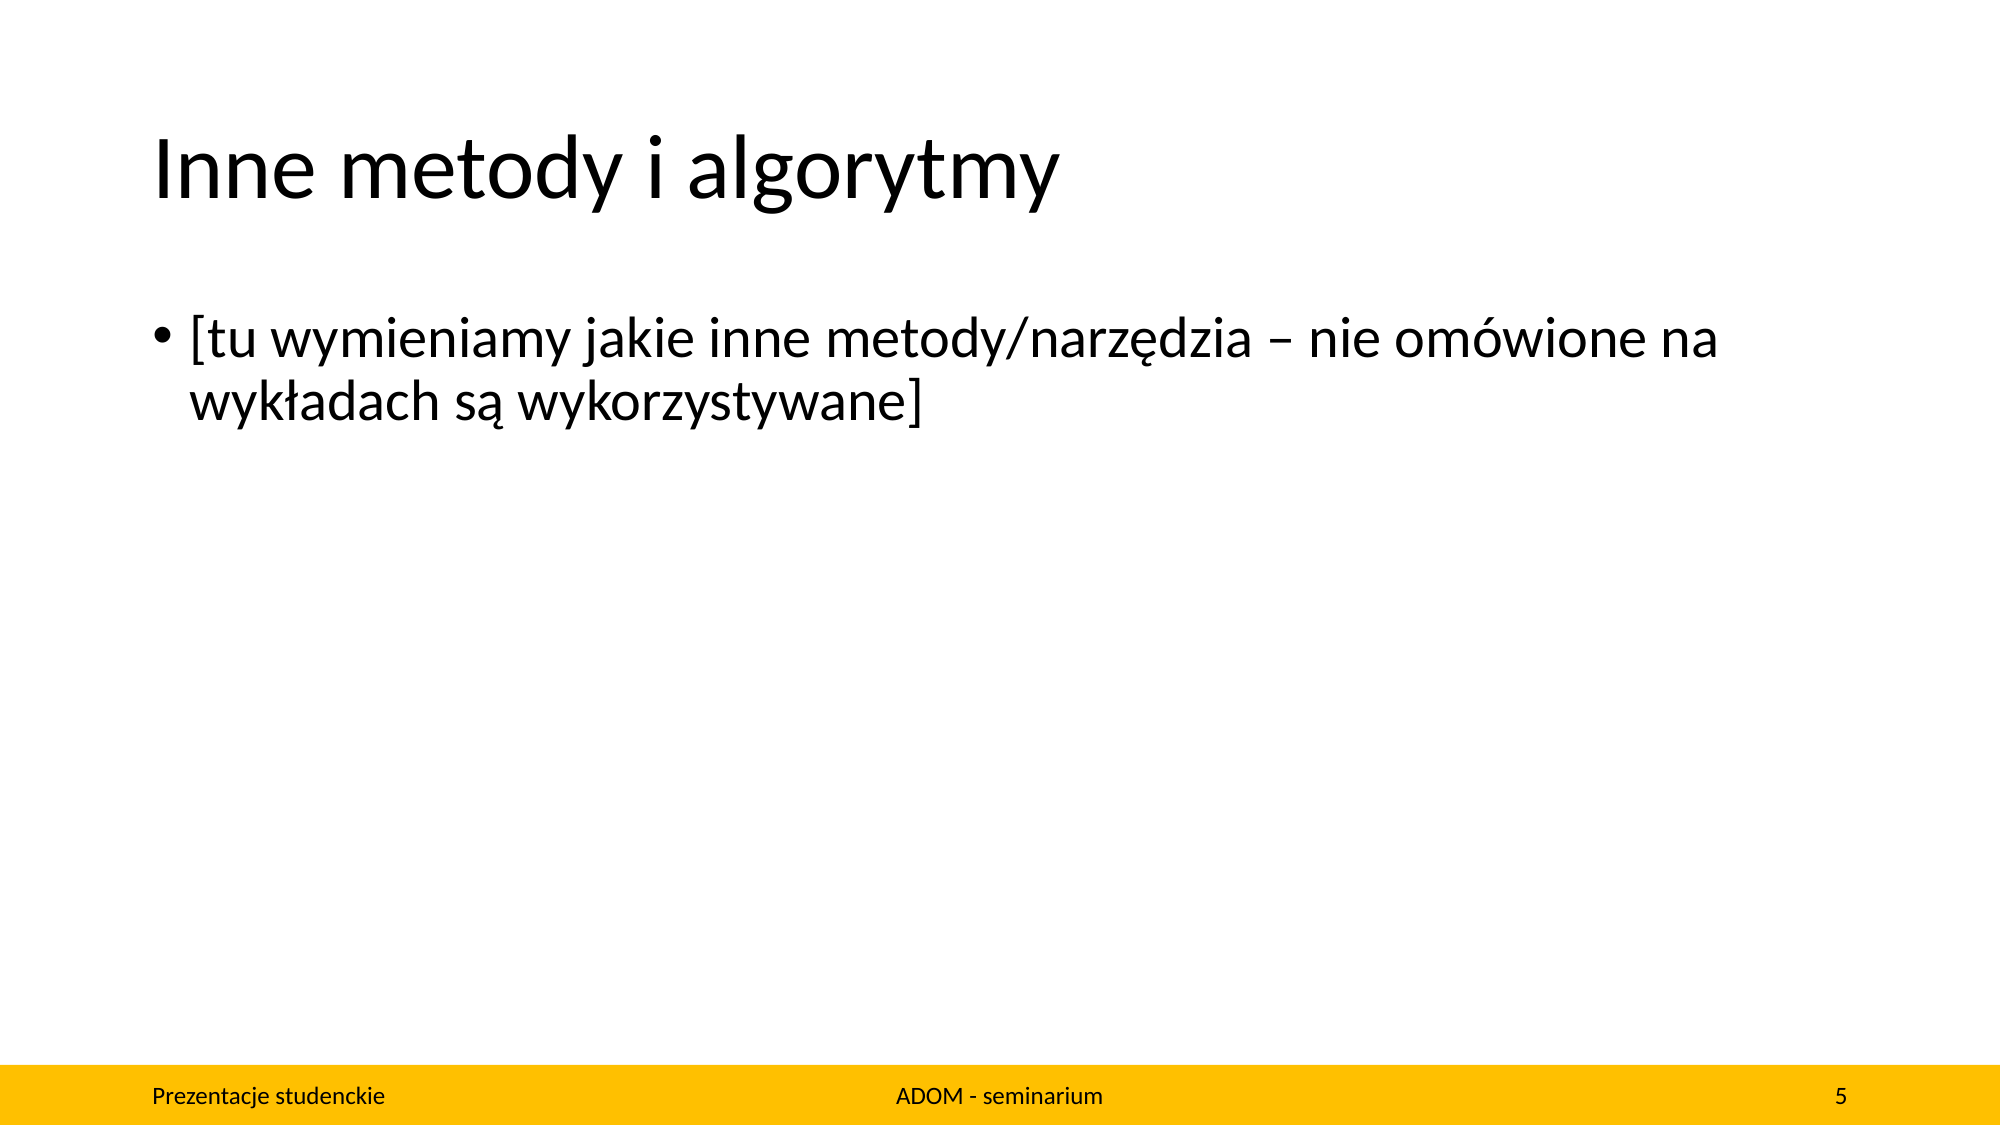

# Inne metody i algorytmy
[tu wymieniamy jakie inne metody/narzędzia – nie omówione na wykładach są wykorzystywane]
Prezentacje studenckie
ADOM - seminarium
5